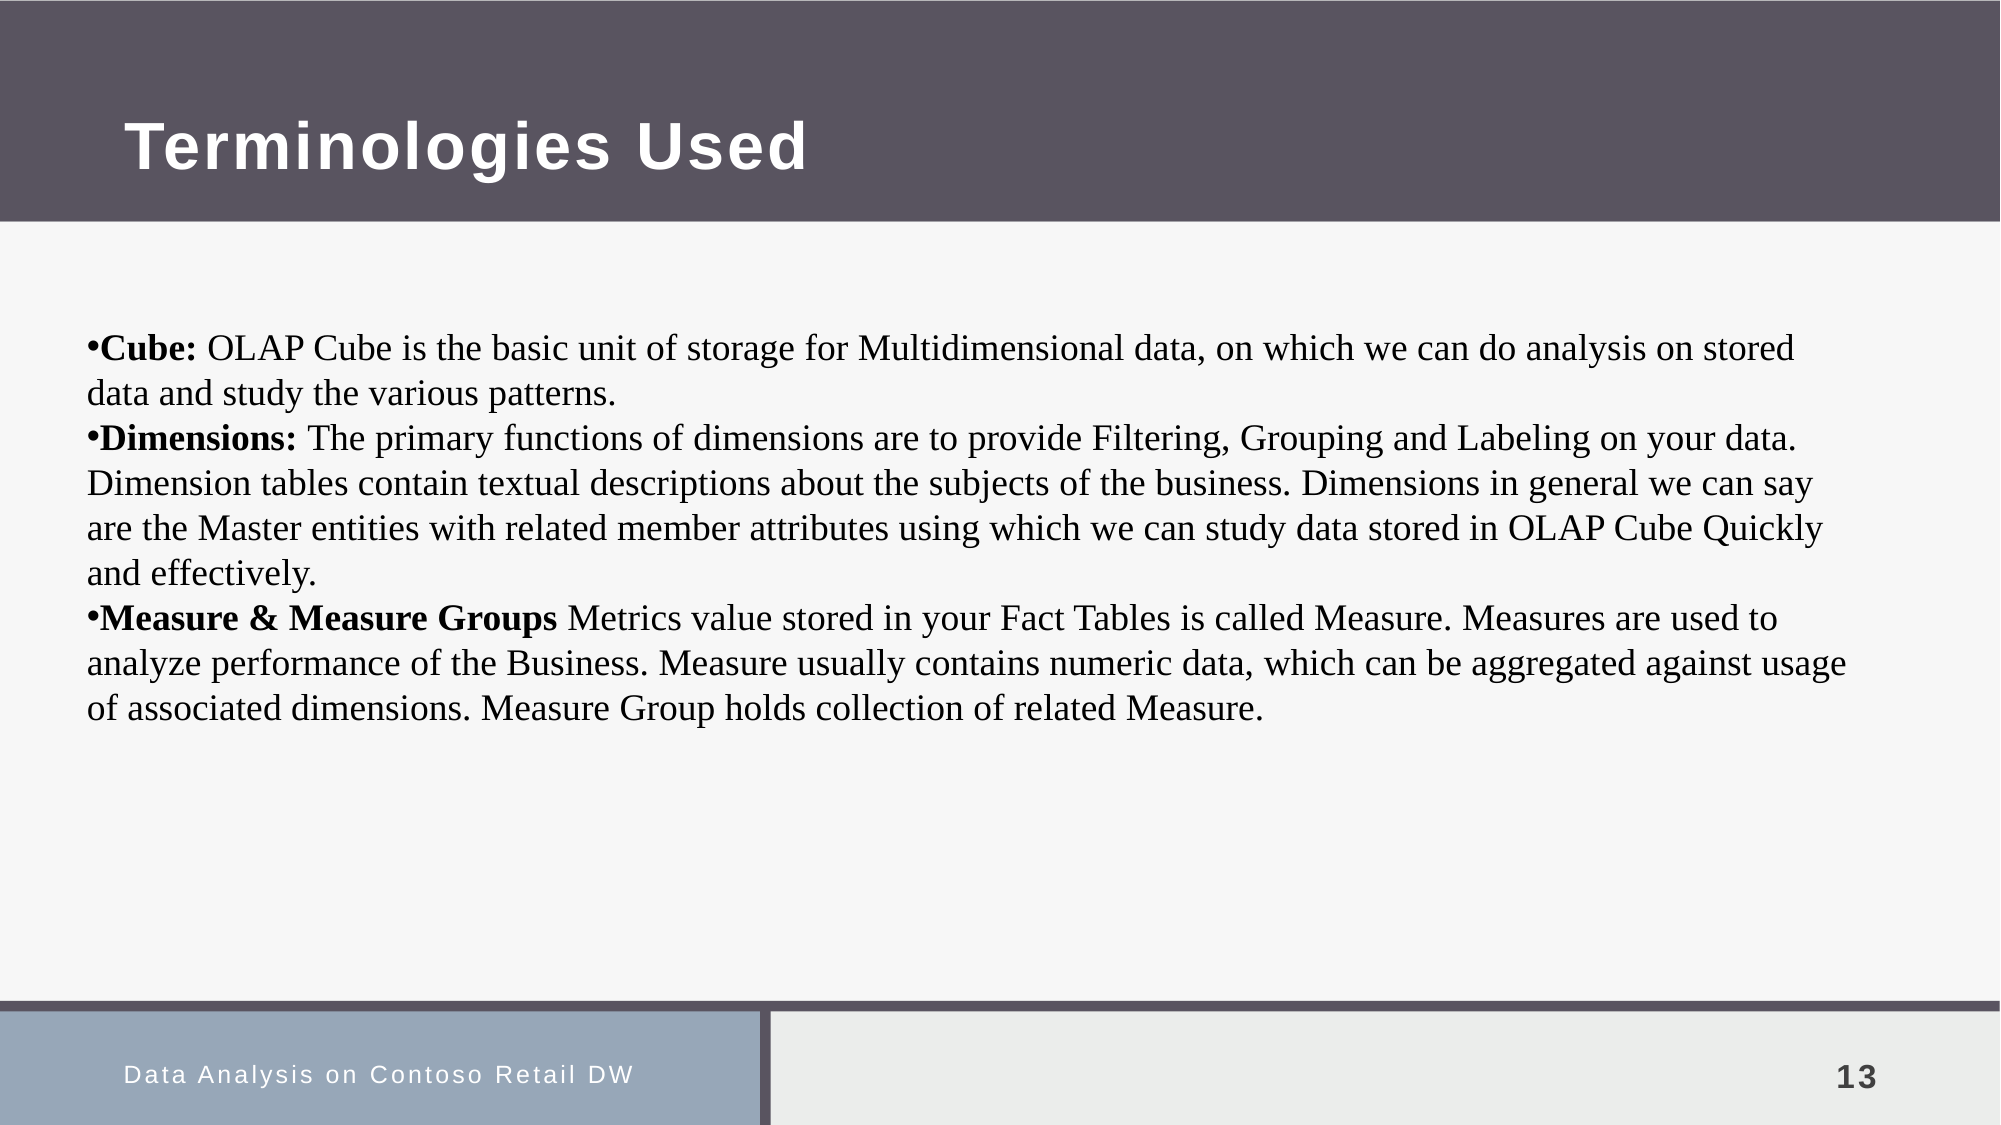

# Terminologies Used

Cube: OLAP Cube is the basic unit of storage for Multidimensional data, on which we can do analysis on stored data and study the various patterns.
Dimensions: The primary functions of dimensions are to provide Filtering, Grouping and Labeling on your data. Dimension tables contain textual descriptions about the subjects of the business. Dimensions in general we can say are the Master entities with related member attributes using which we can study data stored in OLAP Cube Quickly and effectively.
Measure & Measure Groups Metrics value stored in your Fact Tables is called Measure. Measures are used to analyze performance of the Business. Measure usually contains numeric data, which can be aggregated against usage of associated dimensions. Measure Group holds collection of related Measure.
Data Analysis on Contoso Retail DW
13